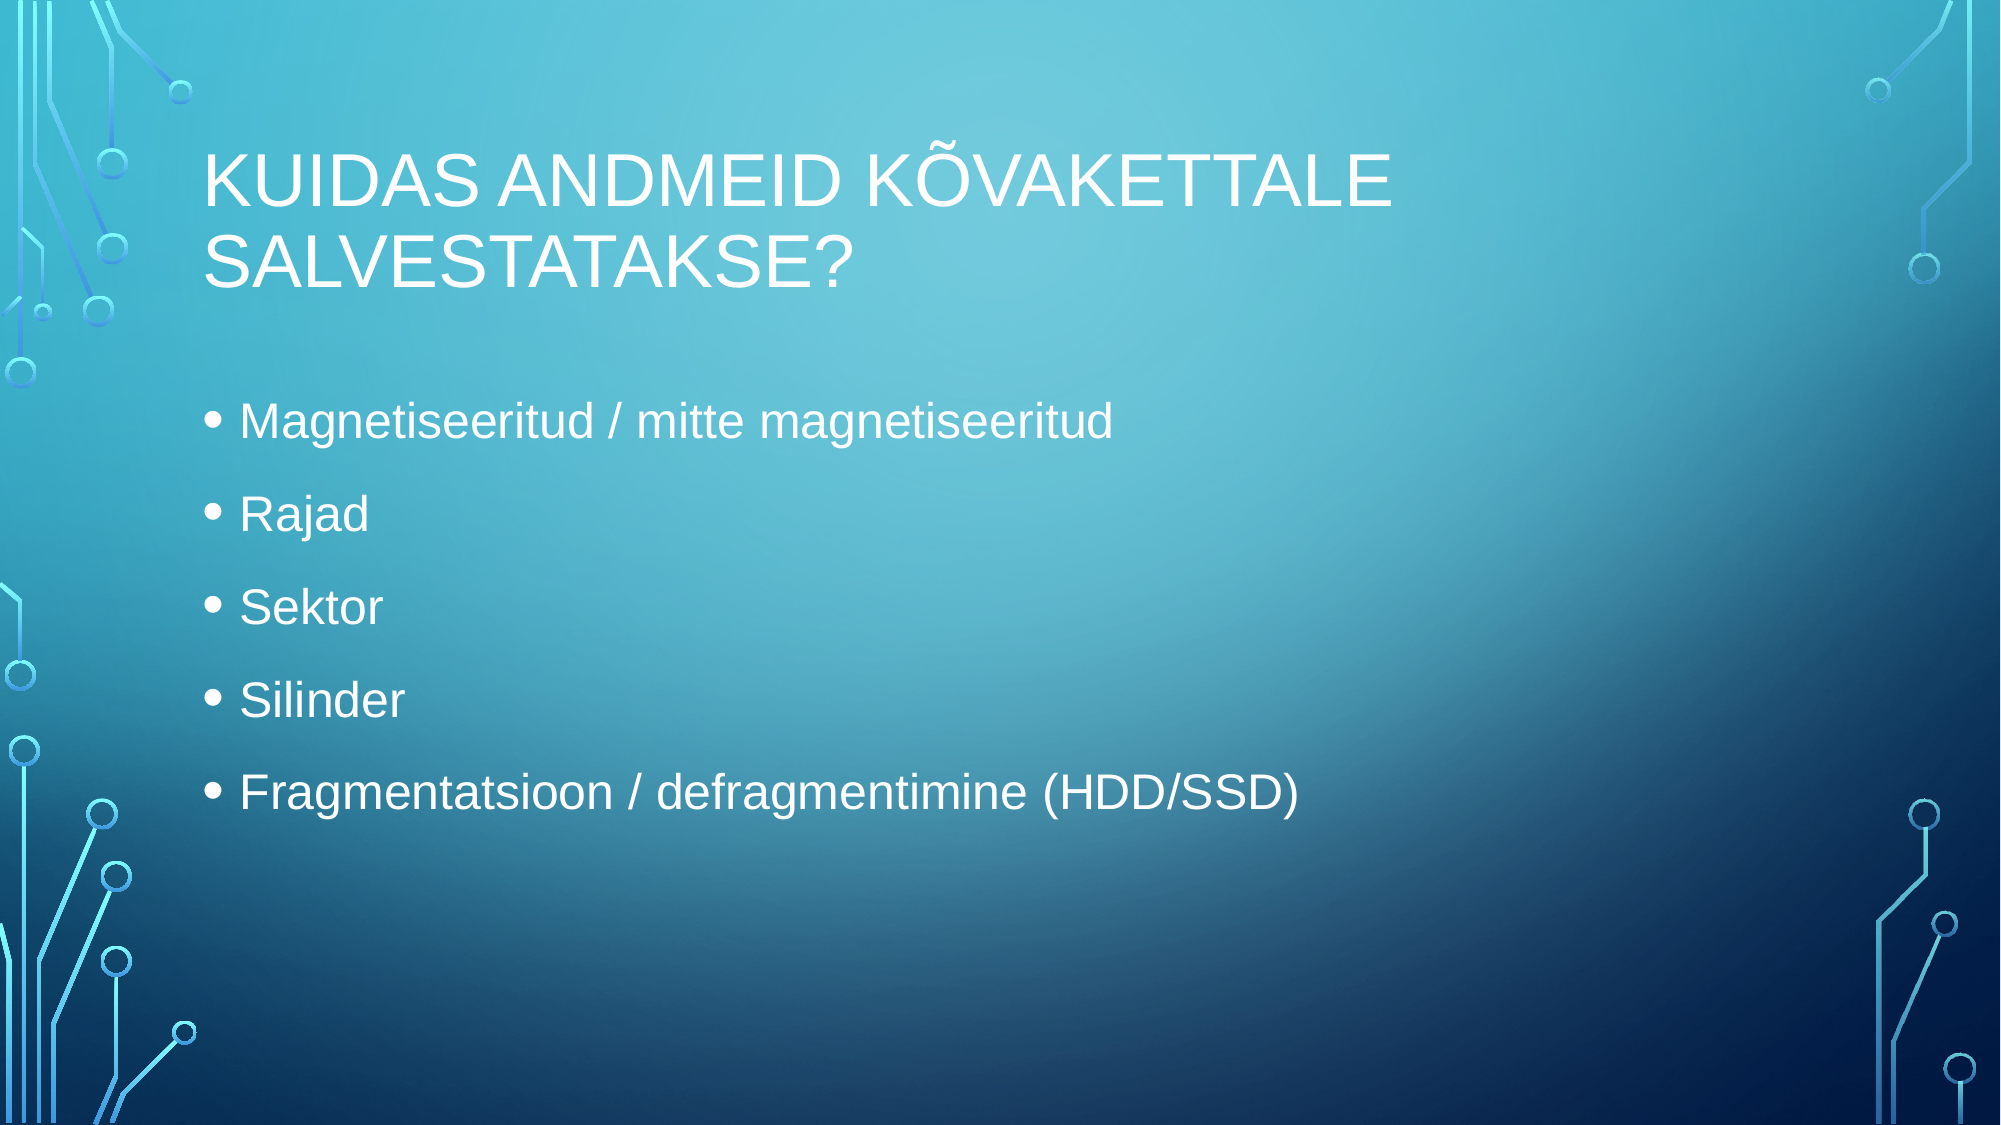

# Kuidas andmeid kõvakettale salvestatakse?
Magnetiseeritud / mitte magnetiseeritud
Rajad
Sektor
Silinder
Fragmentatsioon / defragmentimine (HDD/SSD)